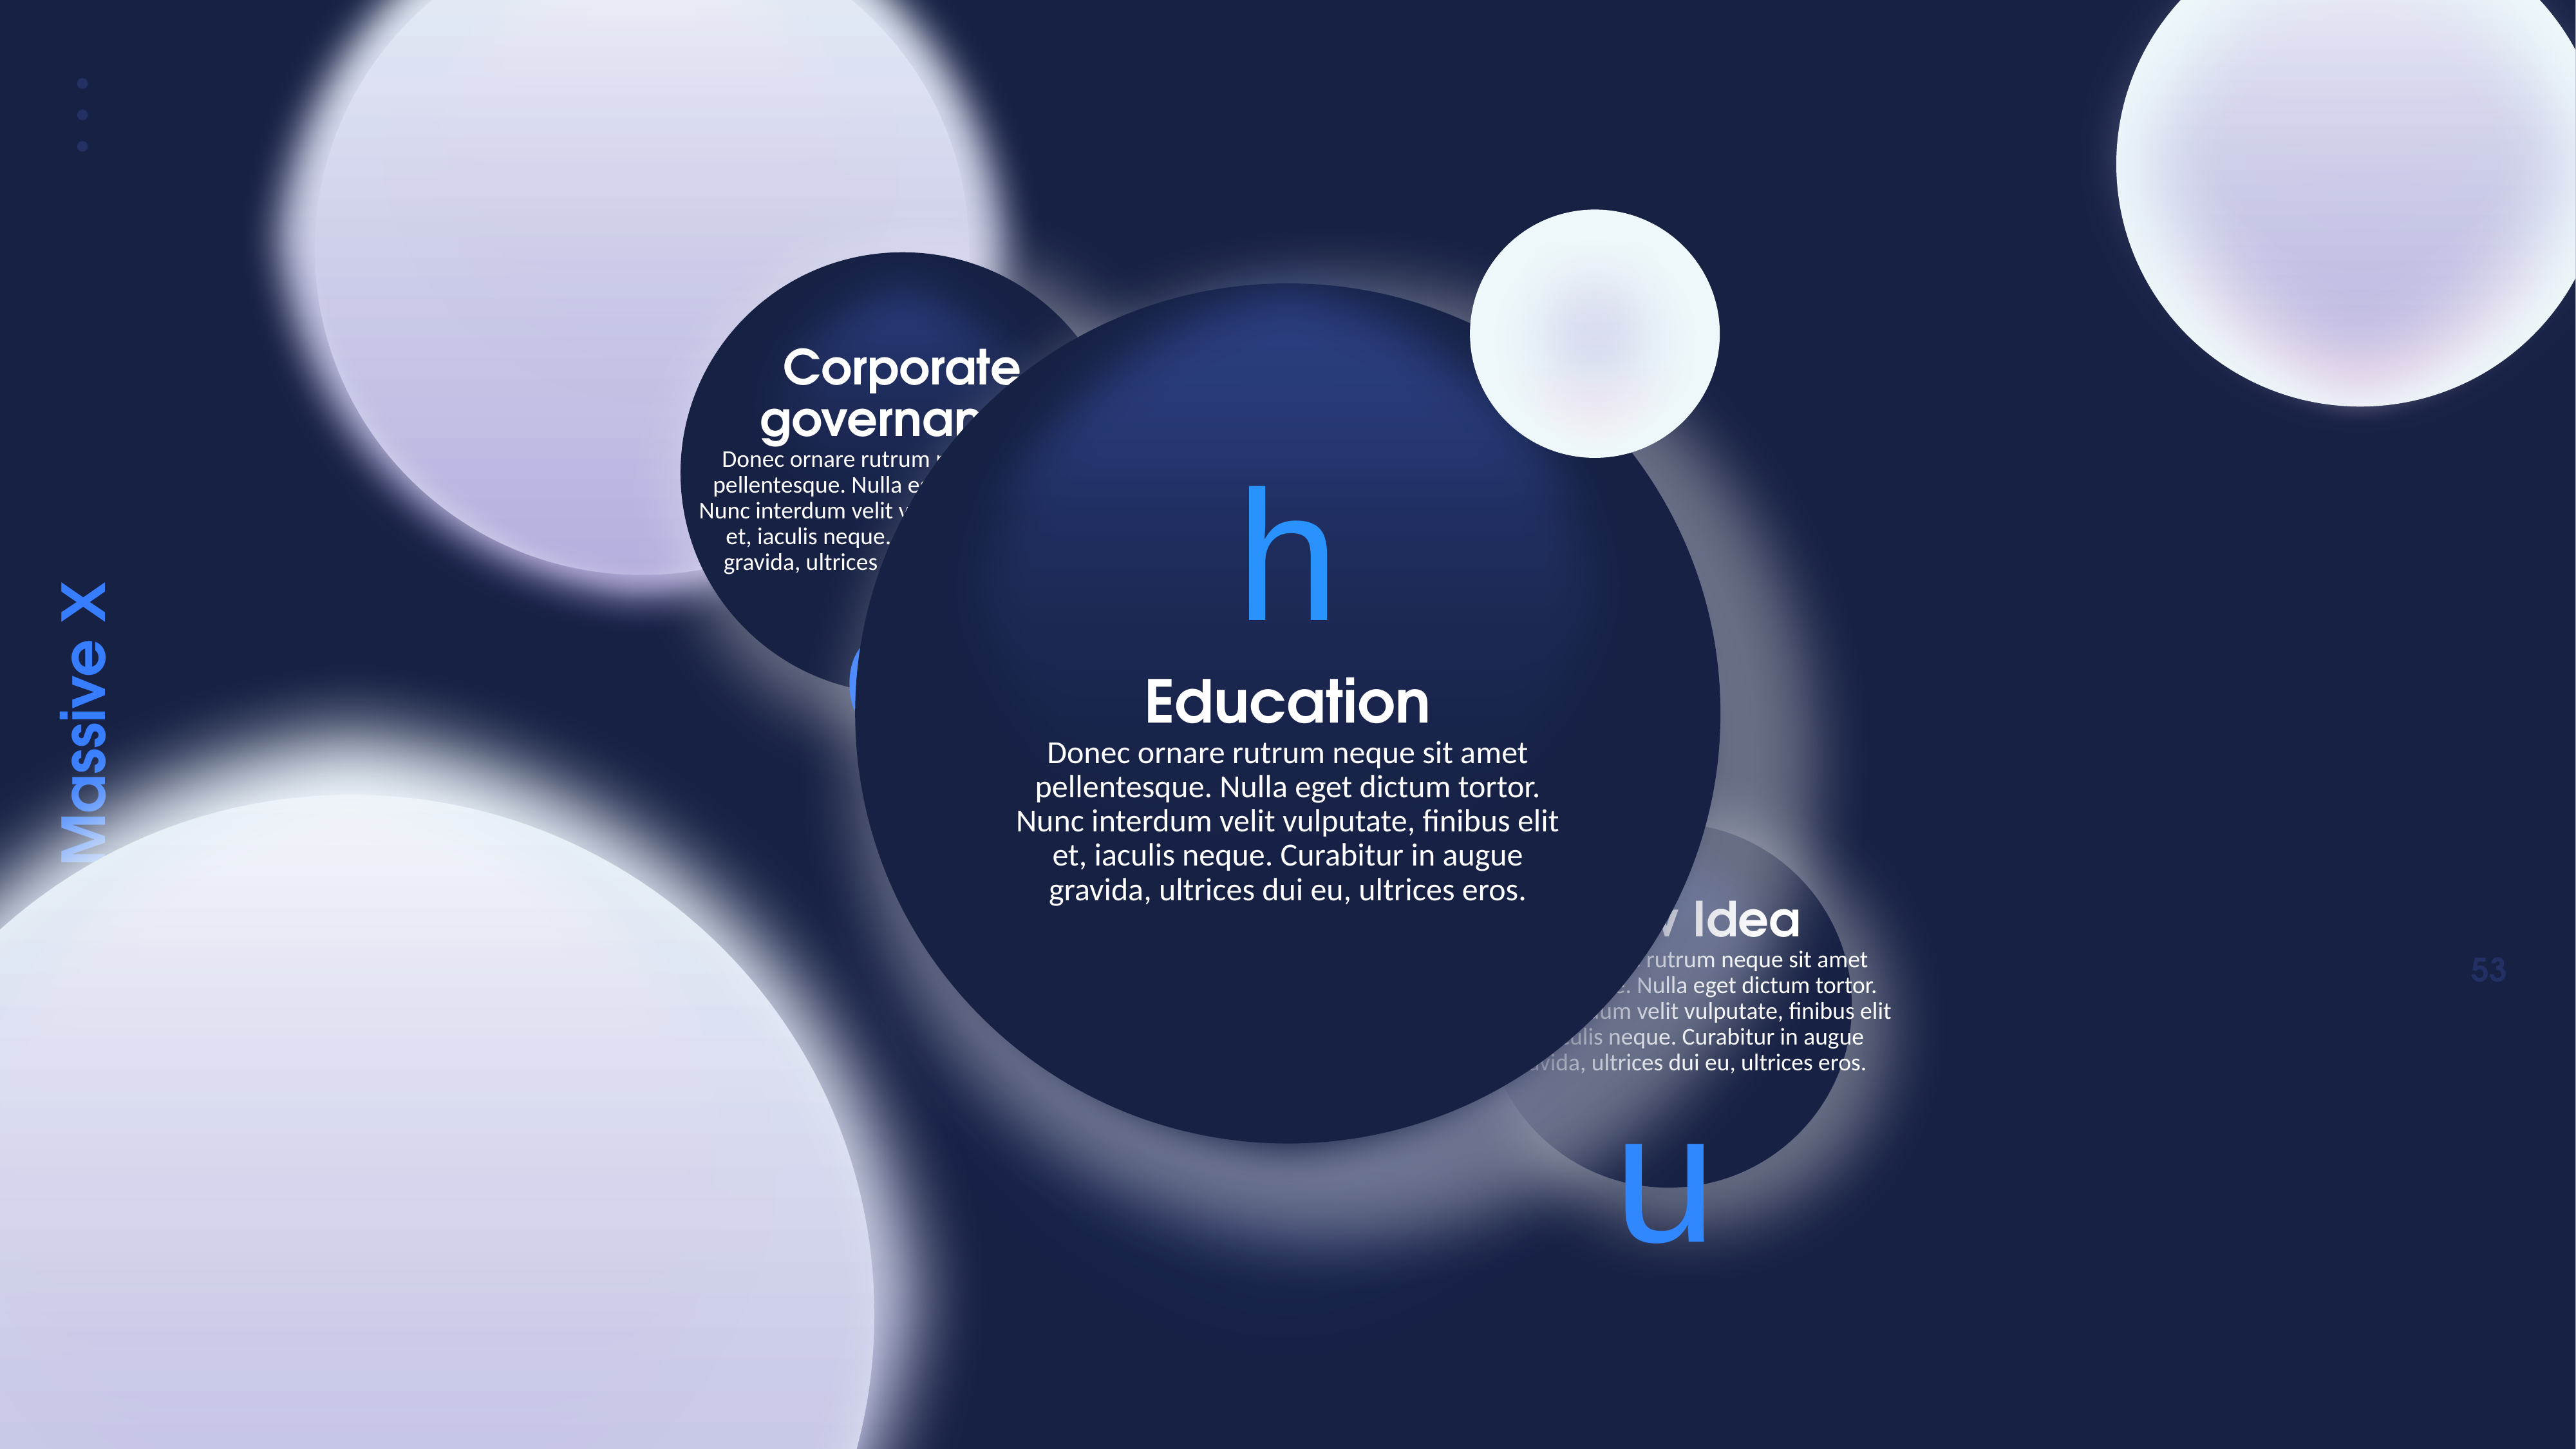

Corporate governance
Donec ornare rutrum neque sit amet pellentesque. Nulla eget dictum tortor. Nunc interdum velit vulputate, finibus elit et, iaculis neque. Curabitur in augue gravida, ultrices dui eu, ultrices eros.
h
Q
CONTENT

Education
Donec ornare rutrum neque sit amet pellentesque. Nulla eget dictum tortor. Nunc interdum velit vulputate, finibus elit et, iaculis neque. Curabitur in augue gravida, ultrices dui eu, ultrices eros.

New Idea
Donec ornare rutrum neque sit amet pellentesque. Nulla eget dictum tortor. Nunc interdum velit vulputate, finibus elit et, iaculis neque. Curabitur in augue gravida, ultrices dui eu, ultrices eros.
u